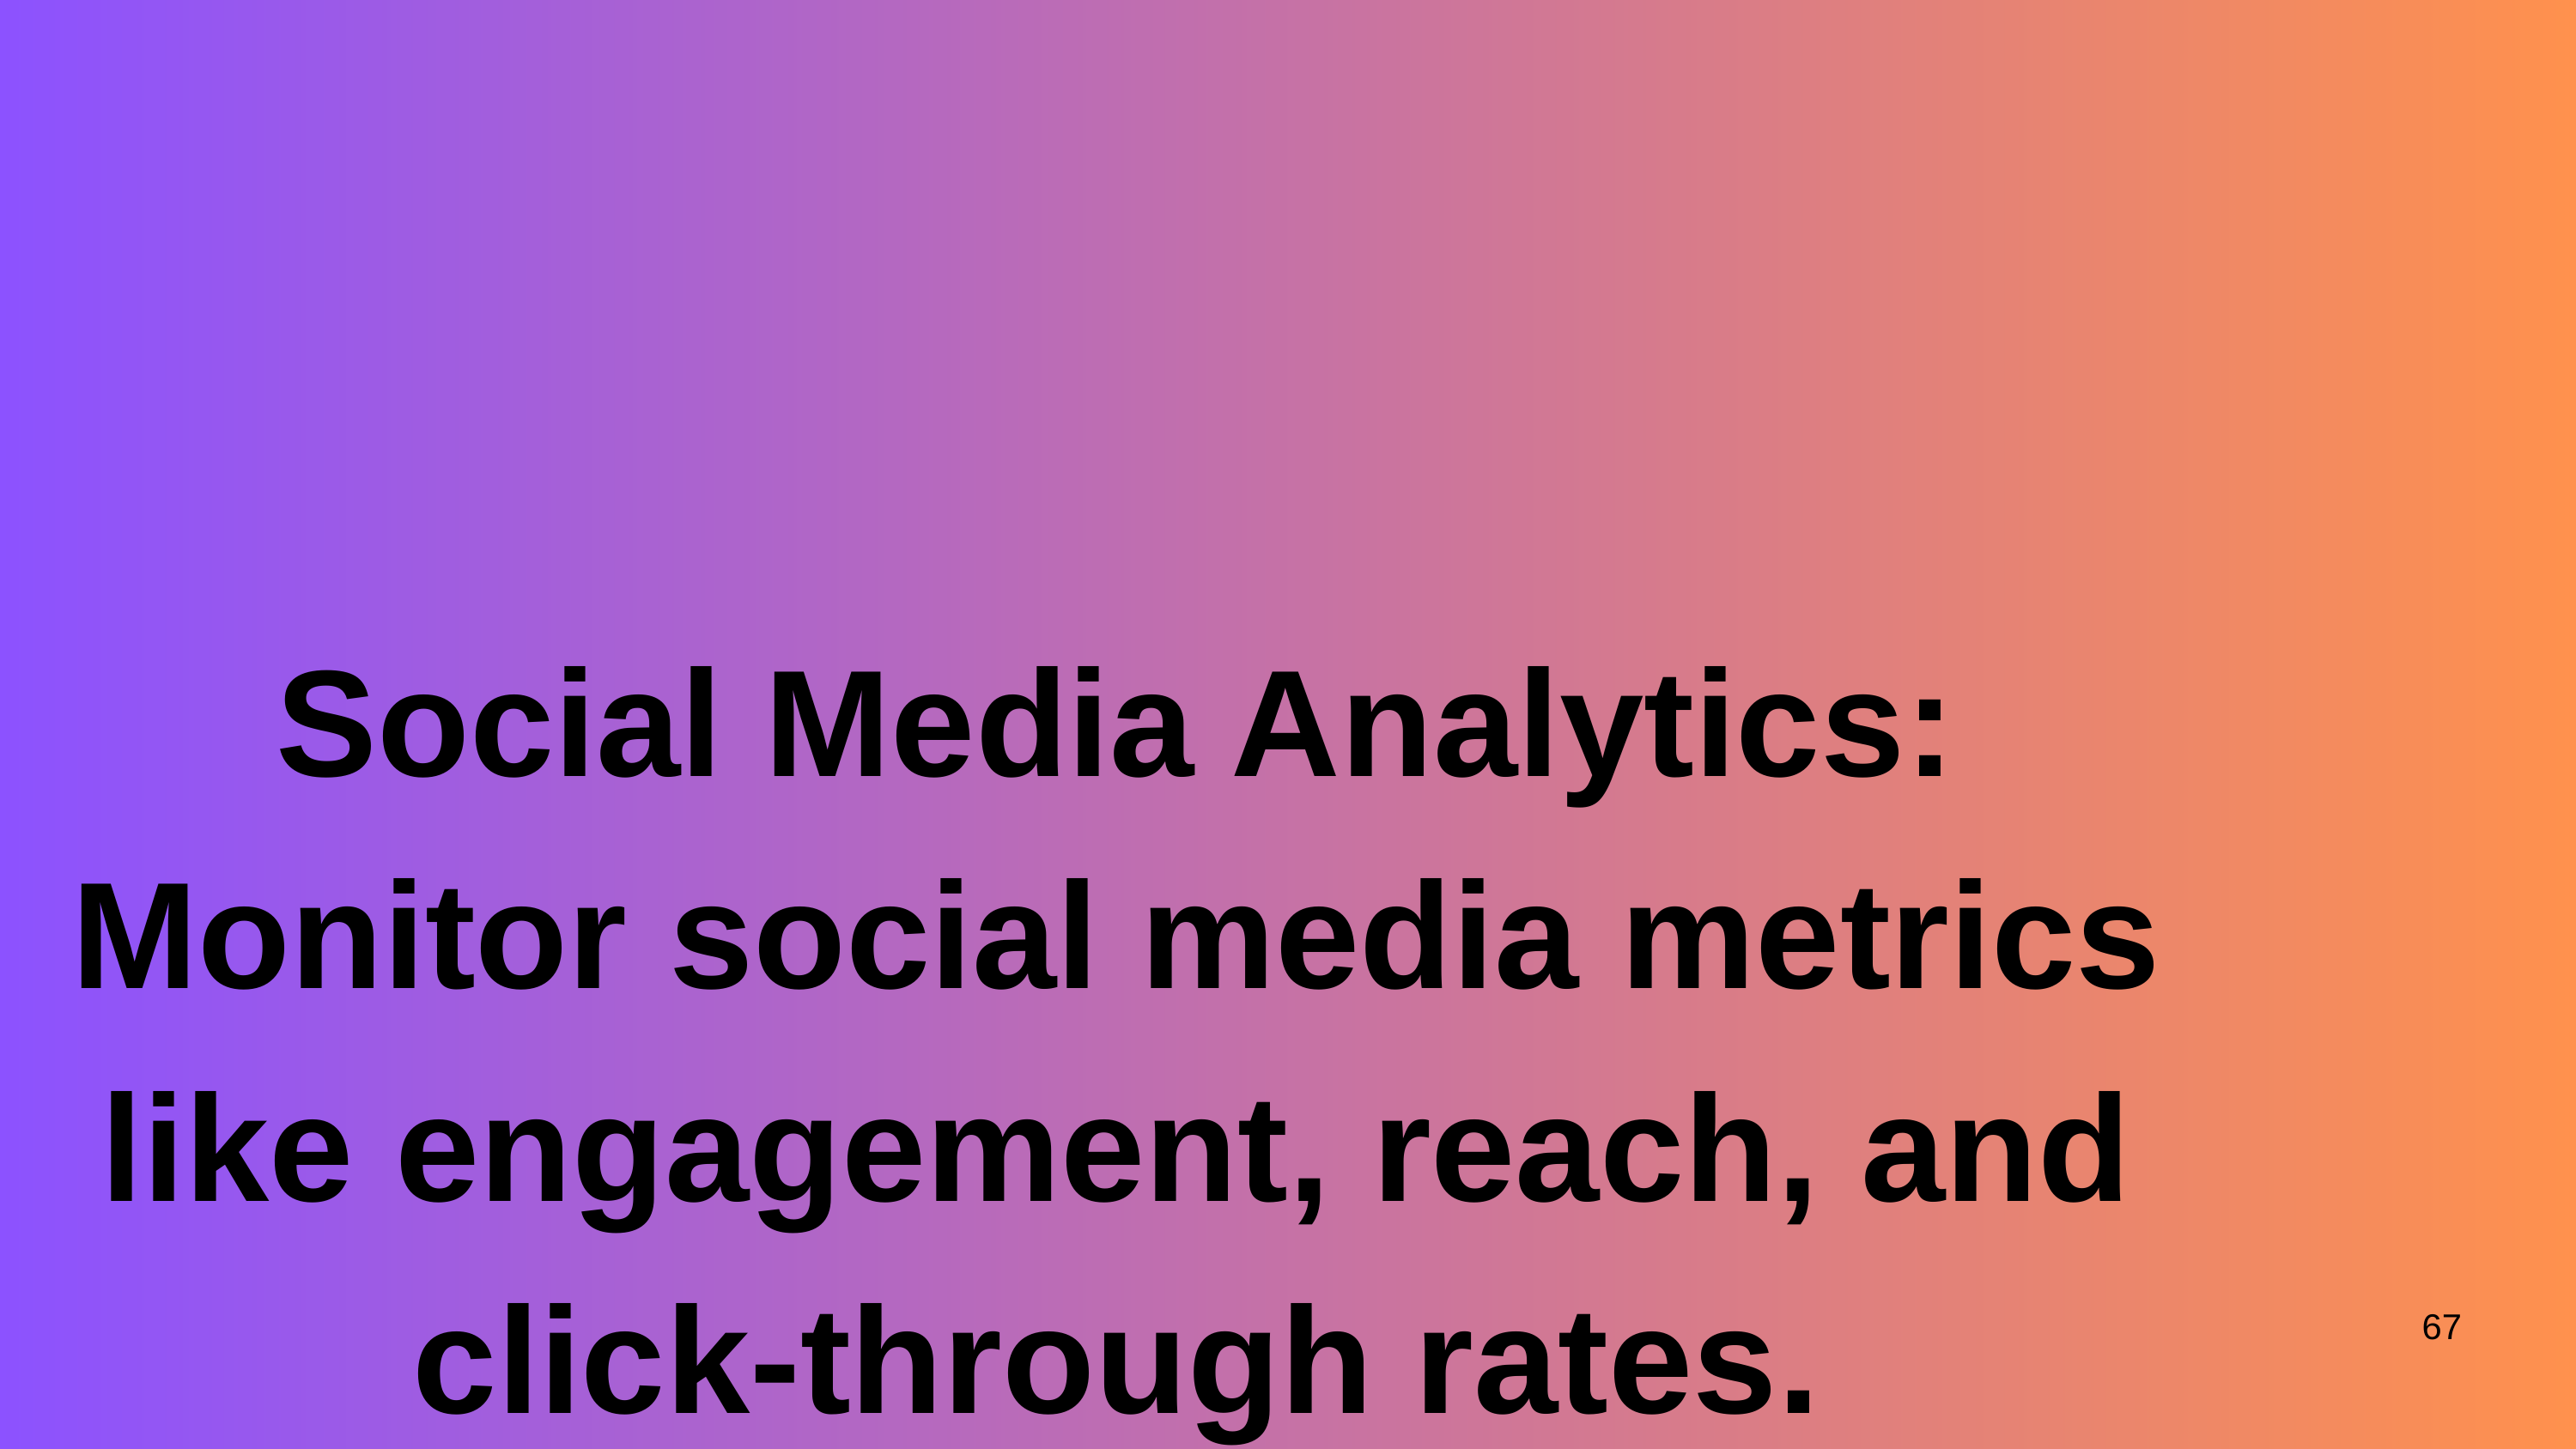

Social Media Analytics: Monitor social media metrics like engagement, reach, and click-through rates.
67